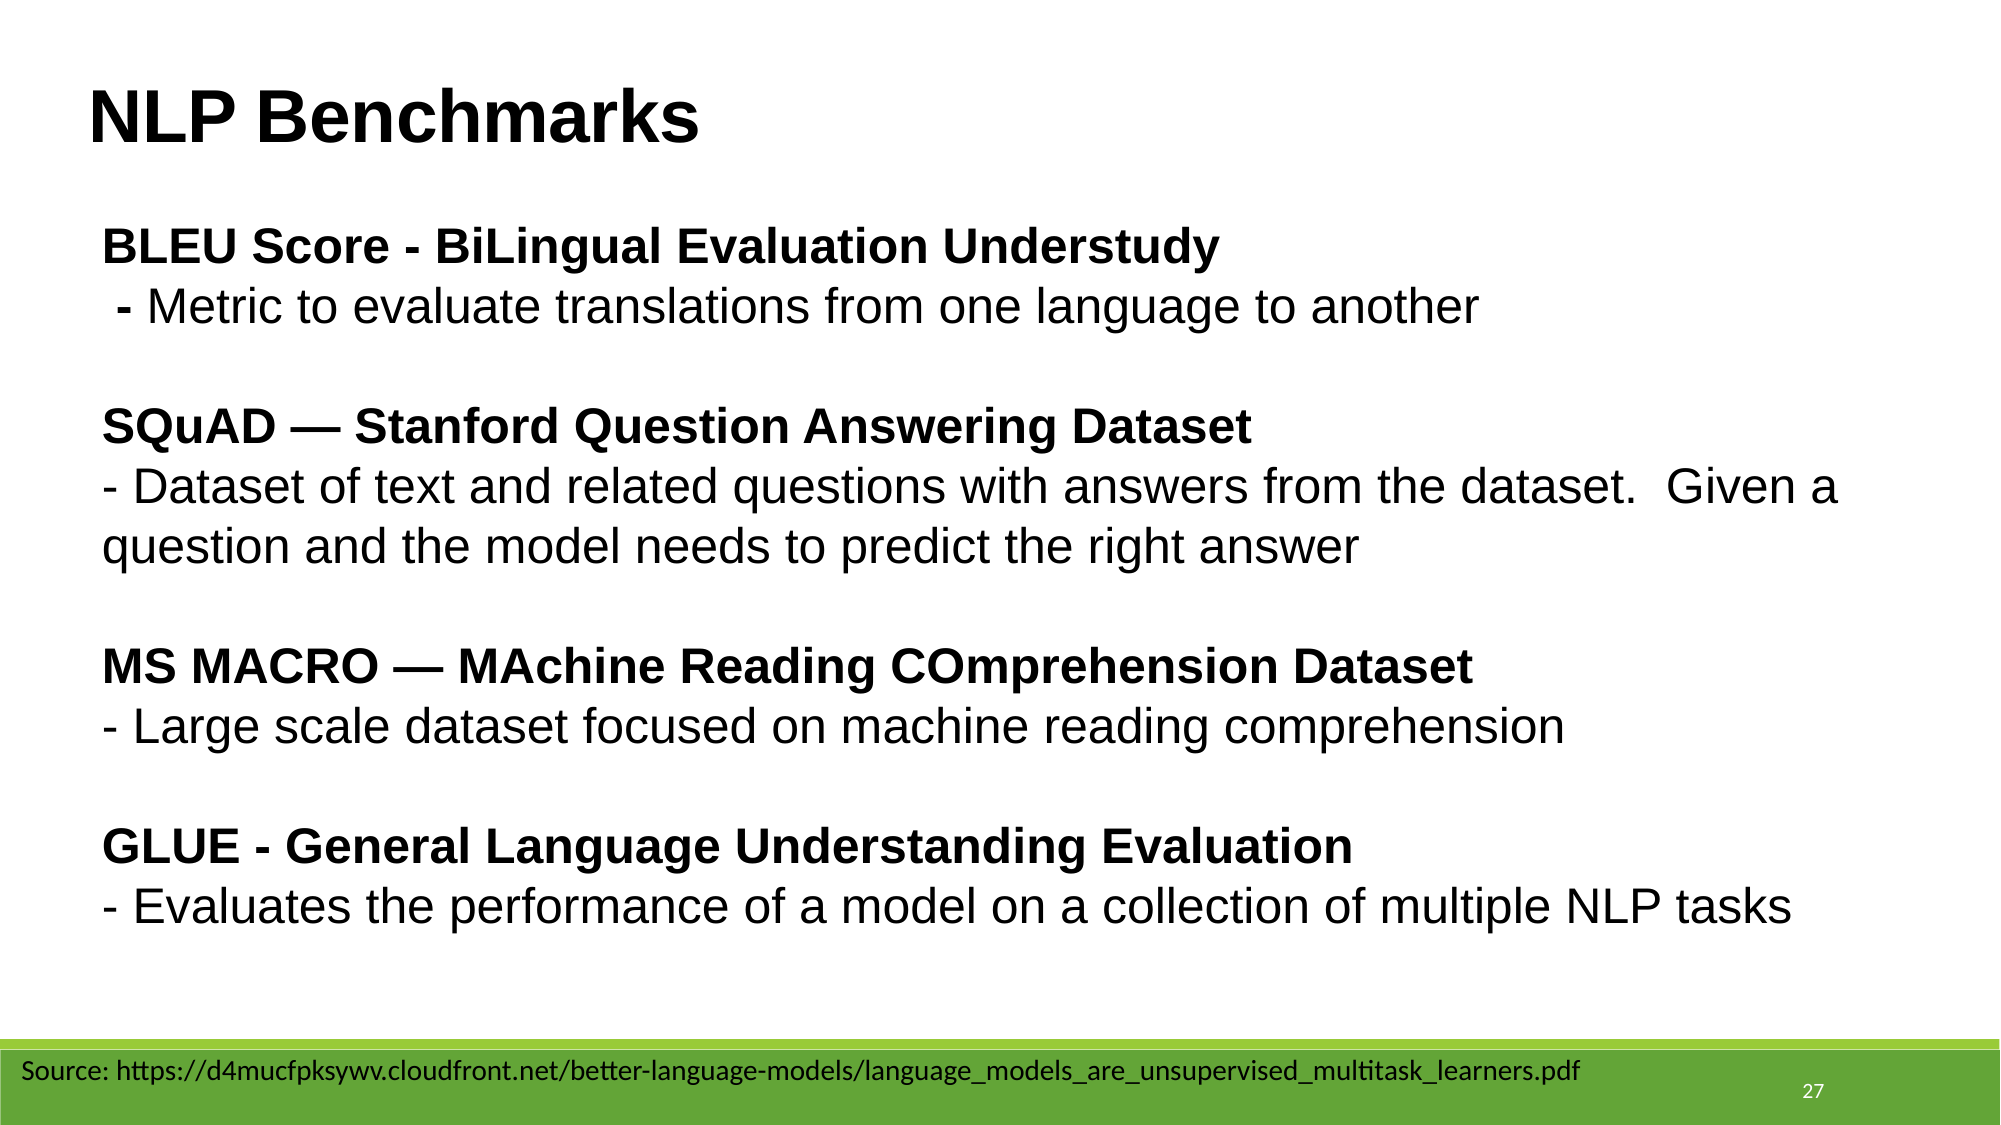

NLP Benchmarks
BLEU Score - BiLingual Evaluation Understudy
 - Metric to evaluate translations from one language to another

SQuAD — Stanford Question Answering Dataset
- Dataset of text and related questions with answers from the dataset.  Given a question and the model needs to predict the right answer

MS MACRO — MAchine Reading COmprehension Dataset
- Large scale dataset focused on machine reading comprehension

GLUE - General Language Understanding Evaluation
- Evaluates the performance of a model on a collection of multiple NLP tasks

Source: https://d4mucfpksywv.cloudfront.net/better-language-models/language_models_are_unsupervised_multitask_learners.pdf
27